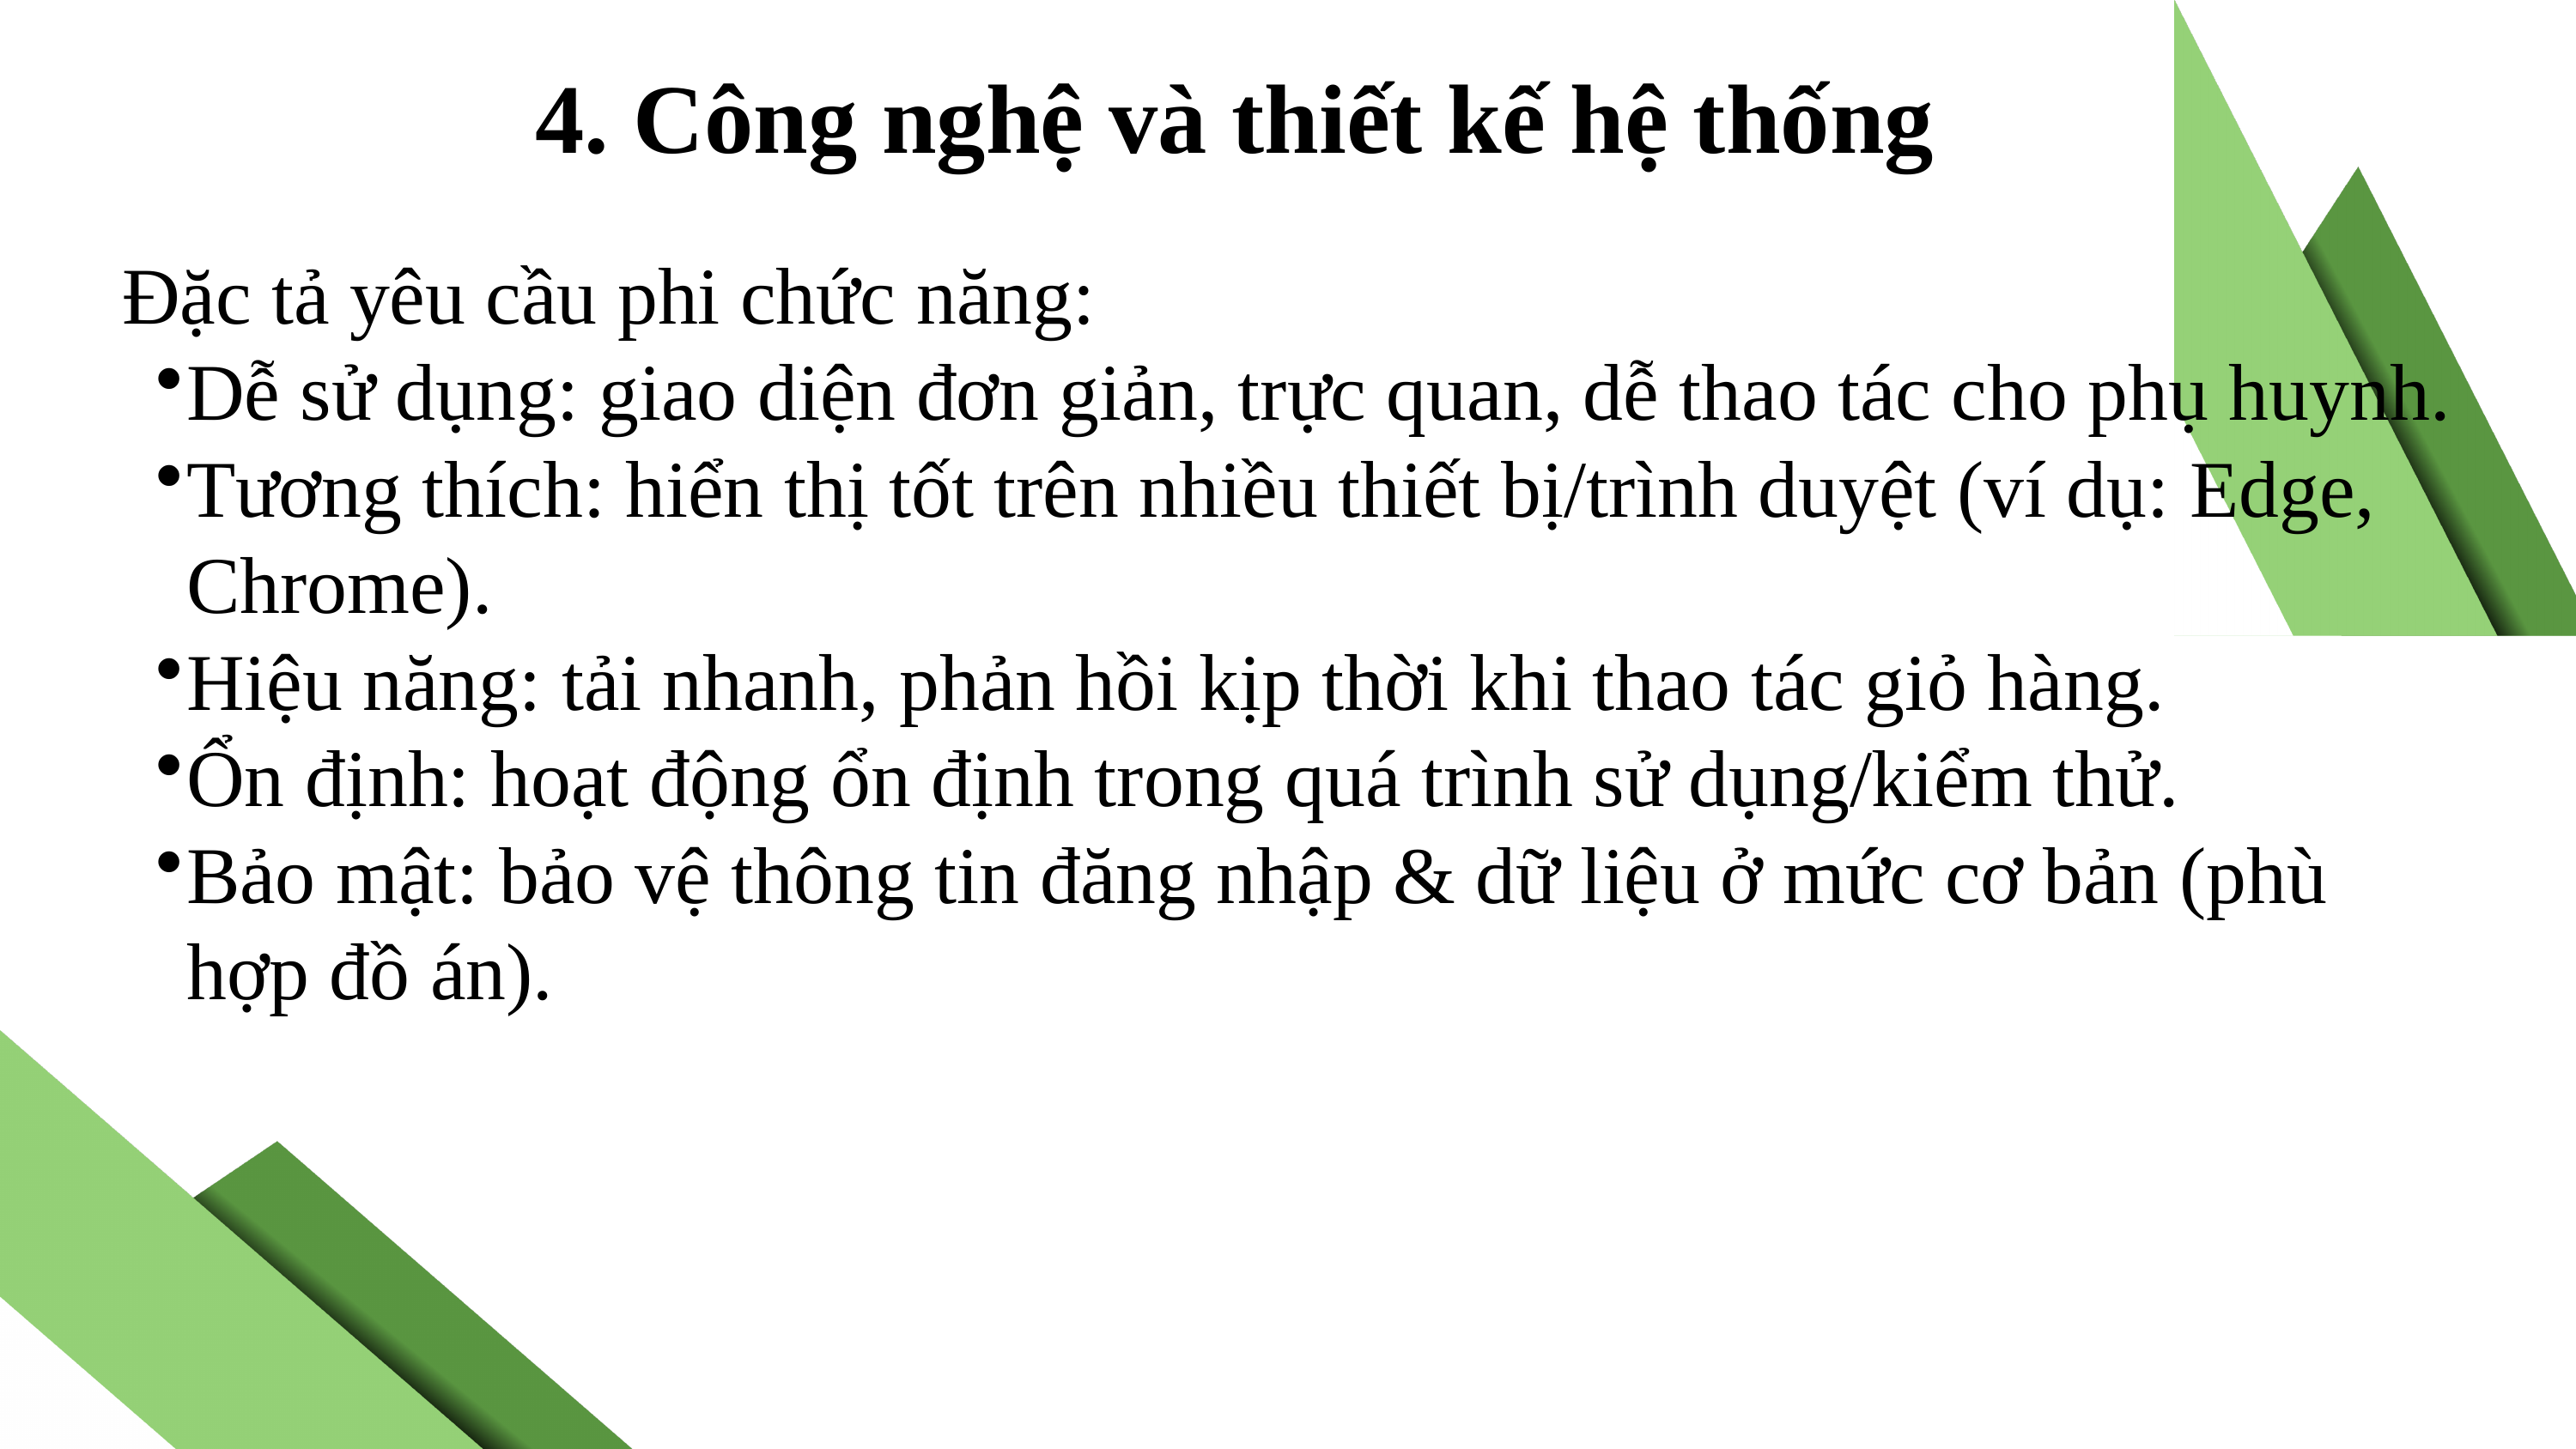

4. Công nghệ và thiết kế hệ thống

Đặc tả yêu cầu phi chức năng:
Dễ sử dụng: giao diện đơn giản, trực quan, dễ thao tác cho phụ huynh.
Tương thích: hiển thị tốt trên nhiều thiết bị/trình duyệt (ví dụ: Edge, Chrome).
Hiệu năng: tải nhanh, phản hồi kịp thời khi thao tác giỏ hàng.
Ổn định: hoạt động ổn định trong quá trình sử dụng/kiểm thử.
Bảo mật: bảo vệ thông tin đăng nhập & dữ liệu ở mức cơ bản (phù hợp đồ án).